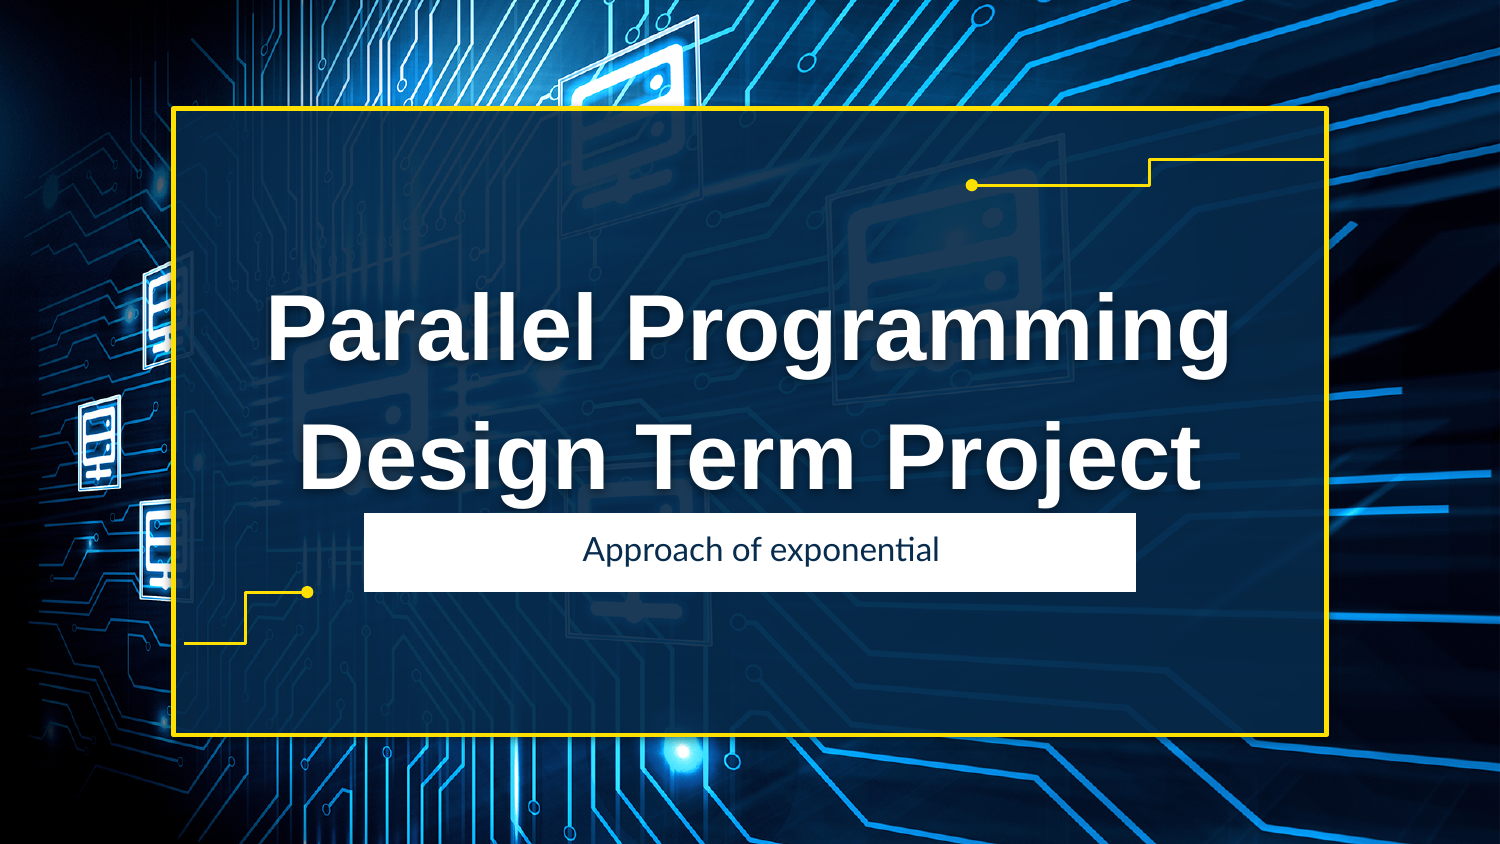

# Parallel Programming Design Term Project
Approach of exponential